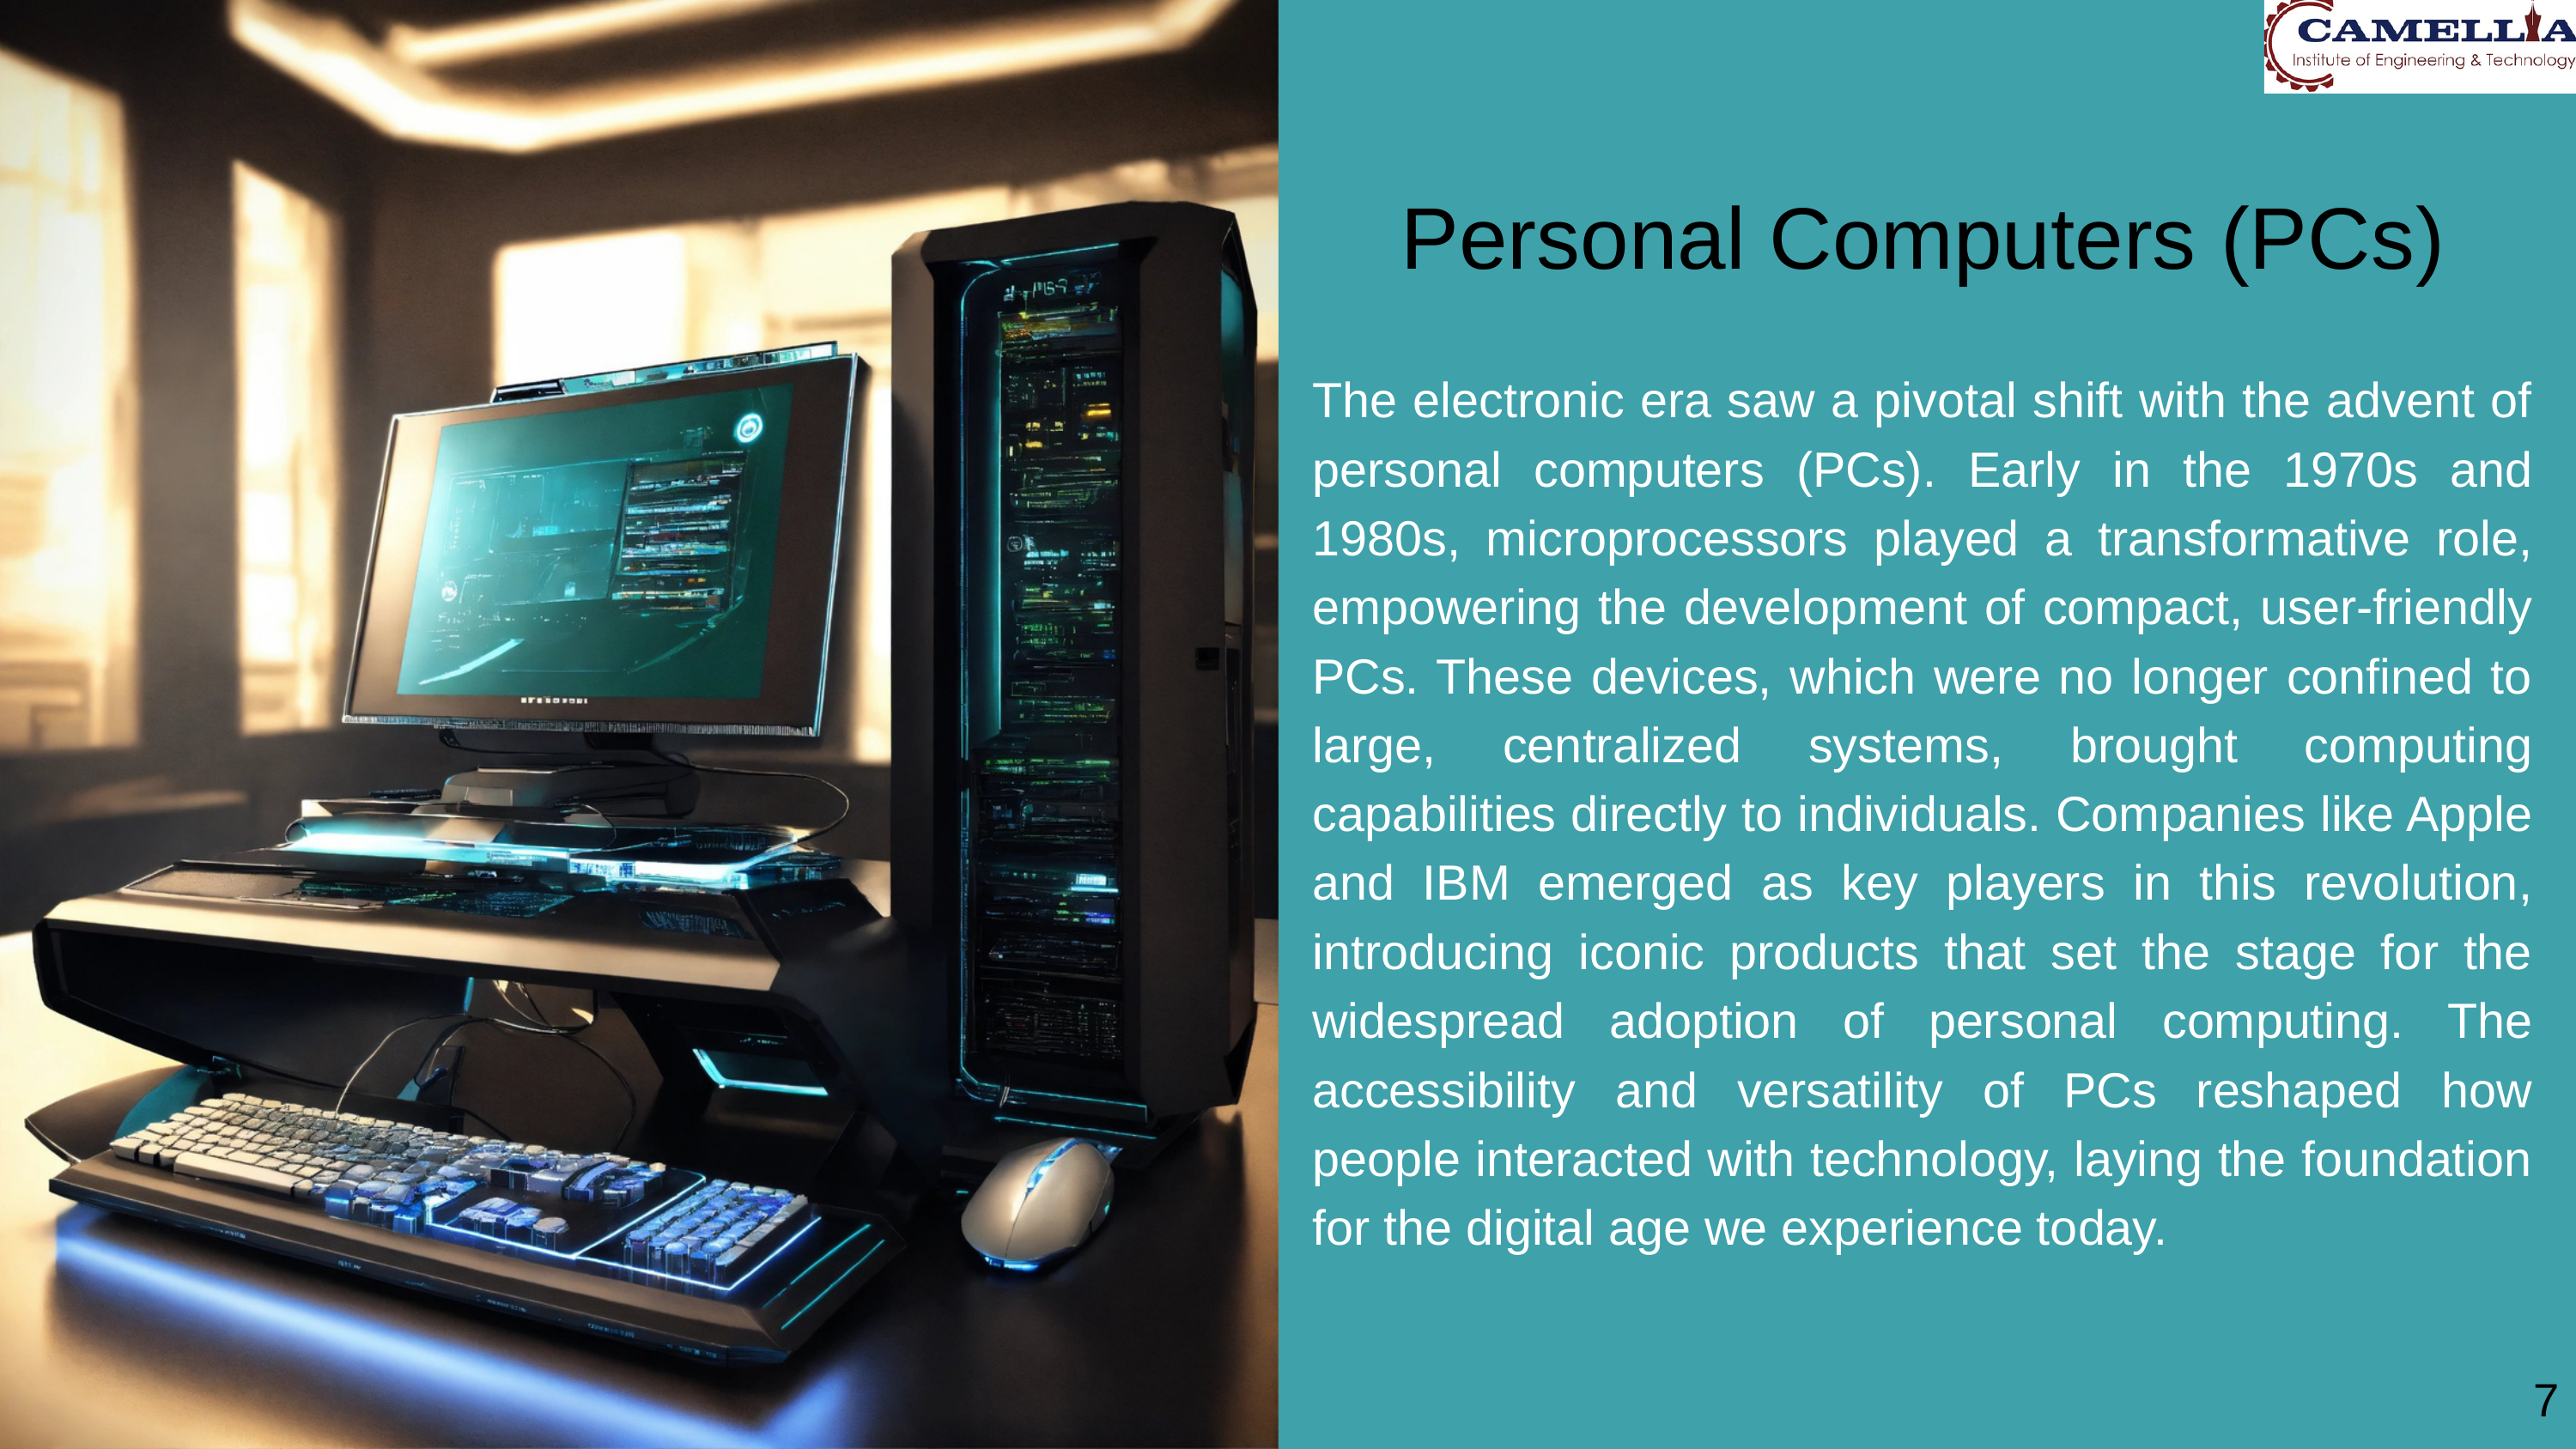

Personal Computers (PCs)
The electronic era saw a pivotal shift with the advent of personal computers (PCs). Early in the 1970s and 1980s, microprocessors played a transformative role, empowering the development of compact, user-friendly PCs. These devices, which were no longer confined to large, centralized systems, brought computing capabilities directly to individuals. Companies like Apple and IBM emerged as key players in this revolution, introducing iconic products that set the stage for the widespread adoption of personal computing. The accessibility and versatility of PCs reshaped how people interacted with technology, laying the foundation for the digital age we experience today.
7